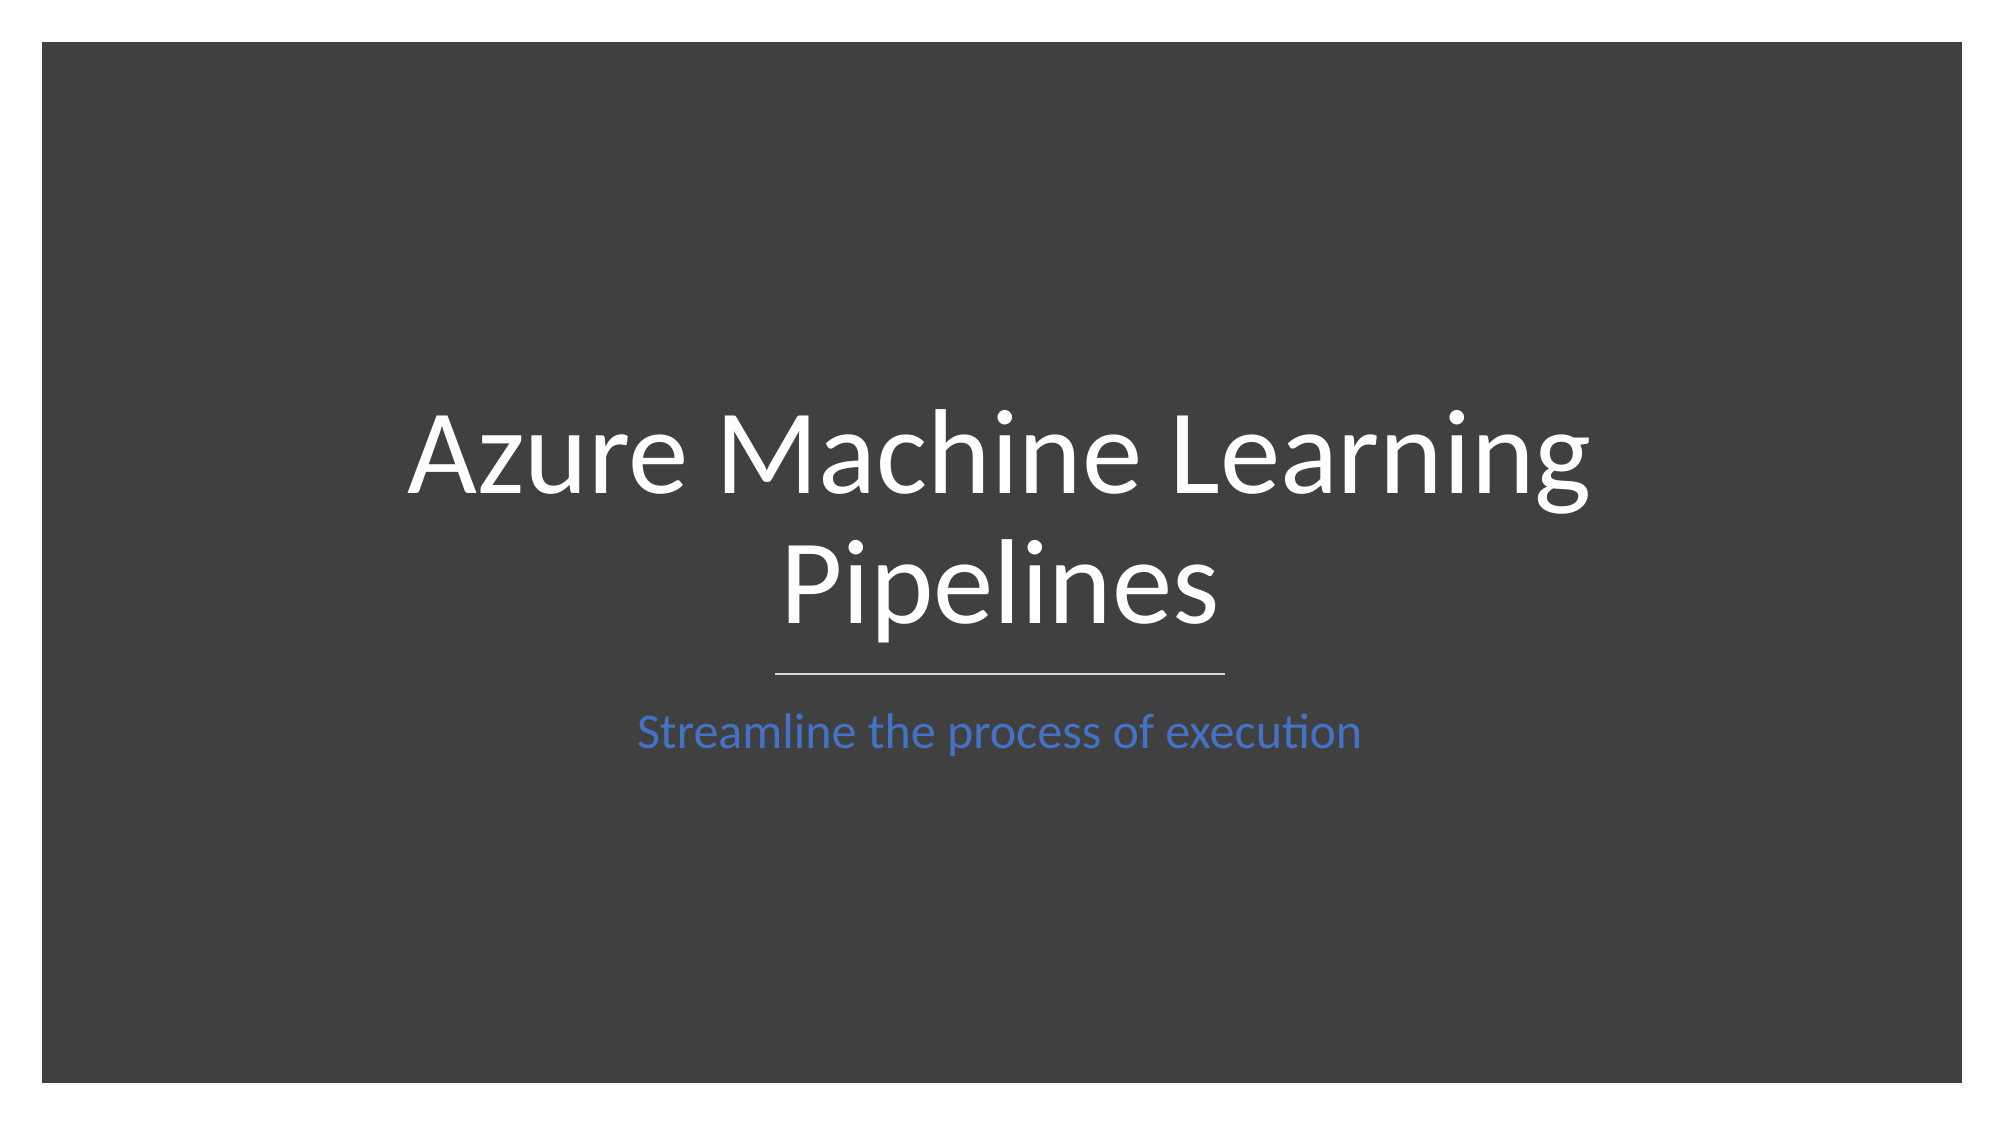

# Azure Machine Learning Pipelines
Streamline the process of execution